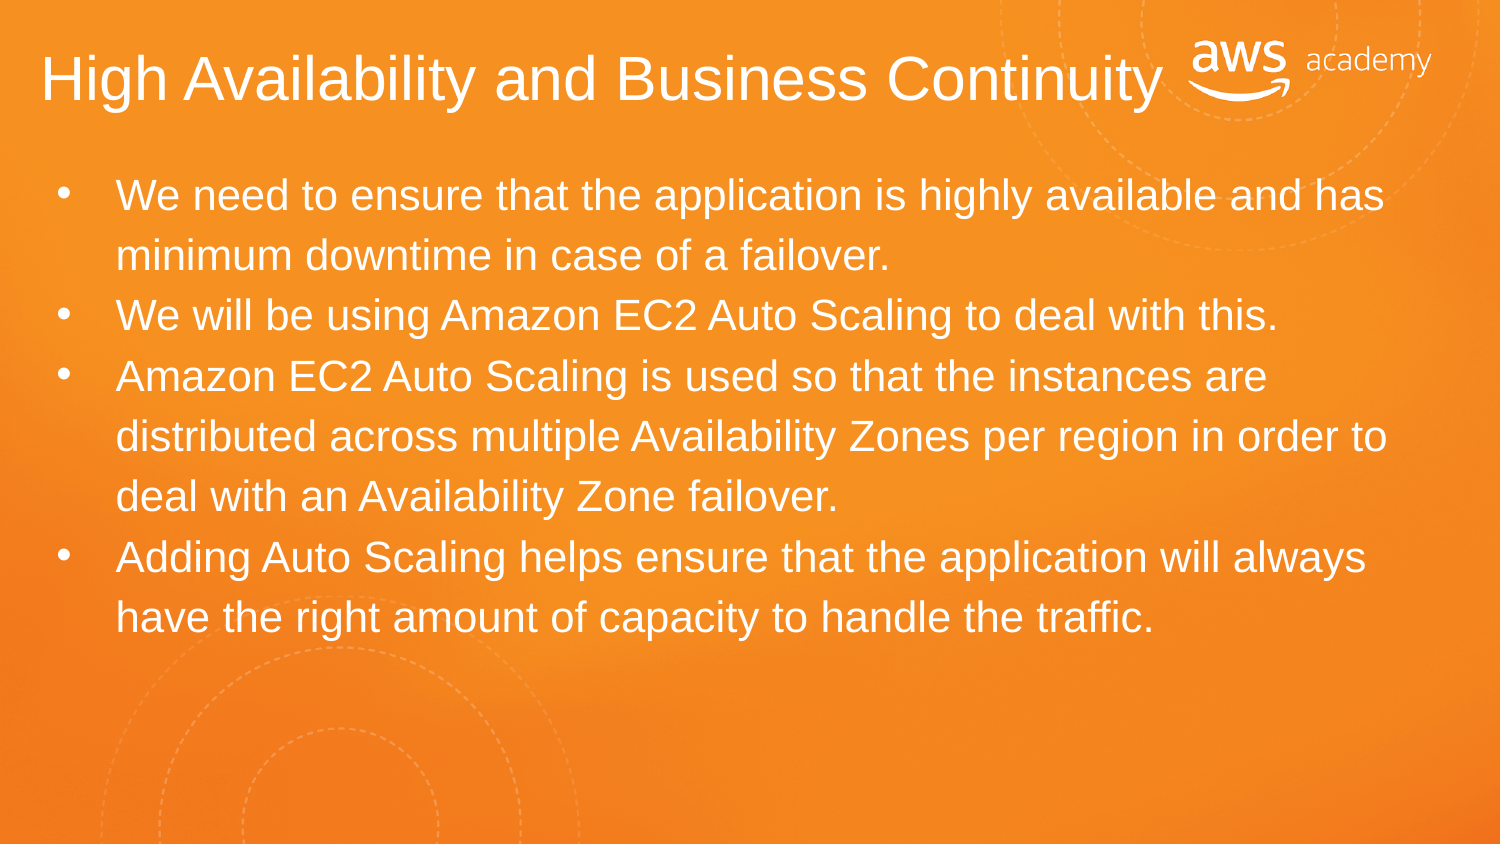

# High Availability and Business Continuity
We need to ensure that the application is highly available and has minimum downtime in case of a failover.
We will be using Amazon EC2 Auto Scaling to deal with this.
Amazon EC2 Auto Scaling is used so that the instances are distributed across multiple Availability Zones per region in order to deal with an Availability Zone failover.
Adding Auto Scaling helps ensure that the application will always have the right amount of capacity to handle the traffic.